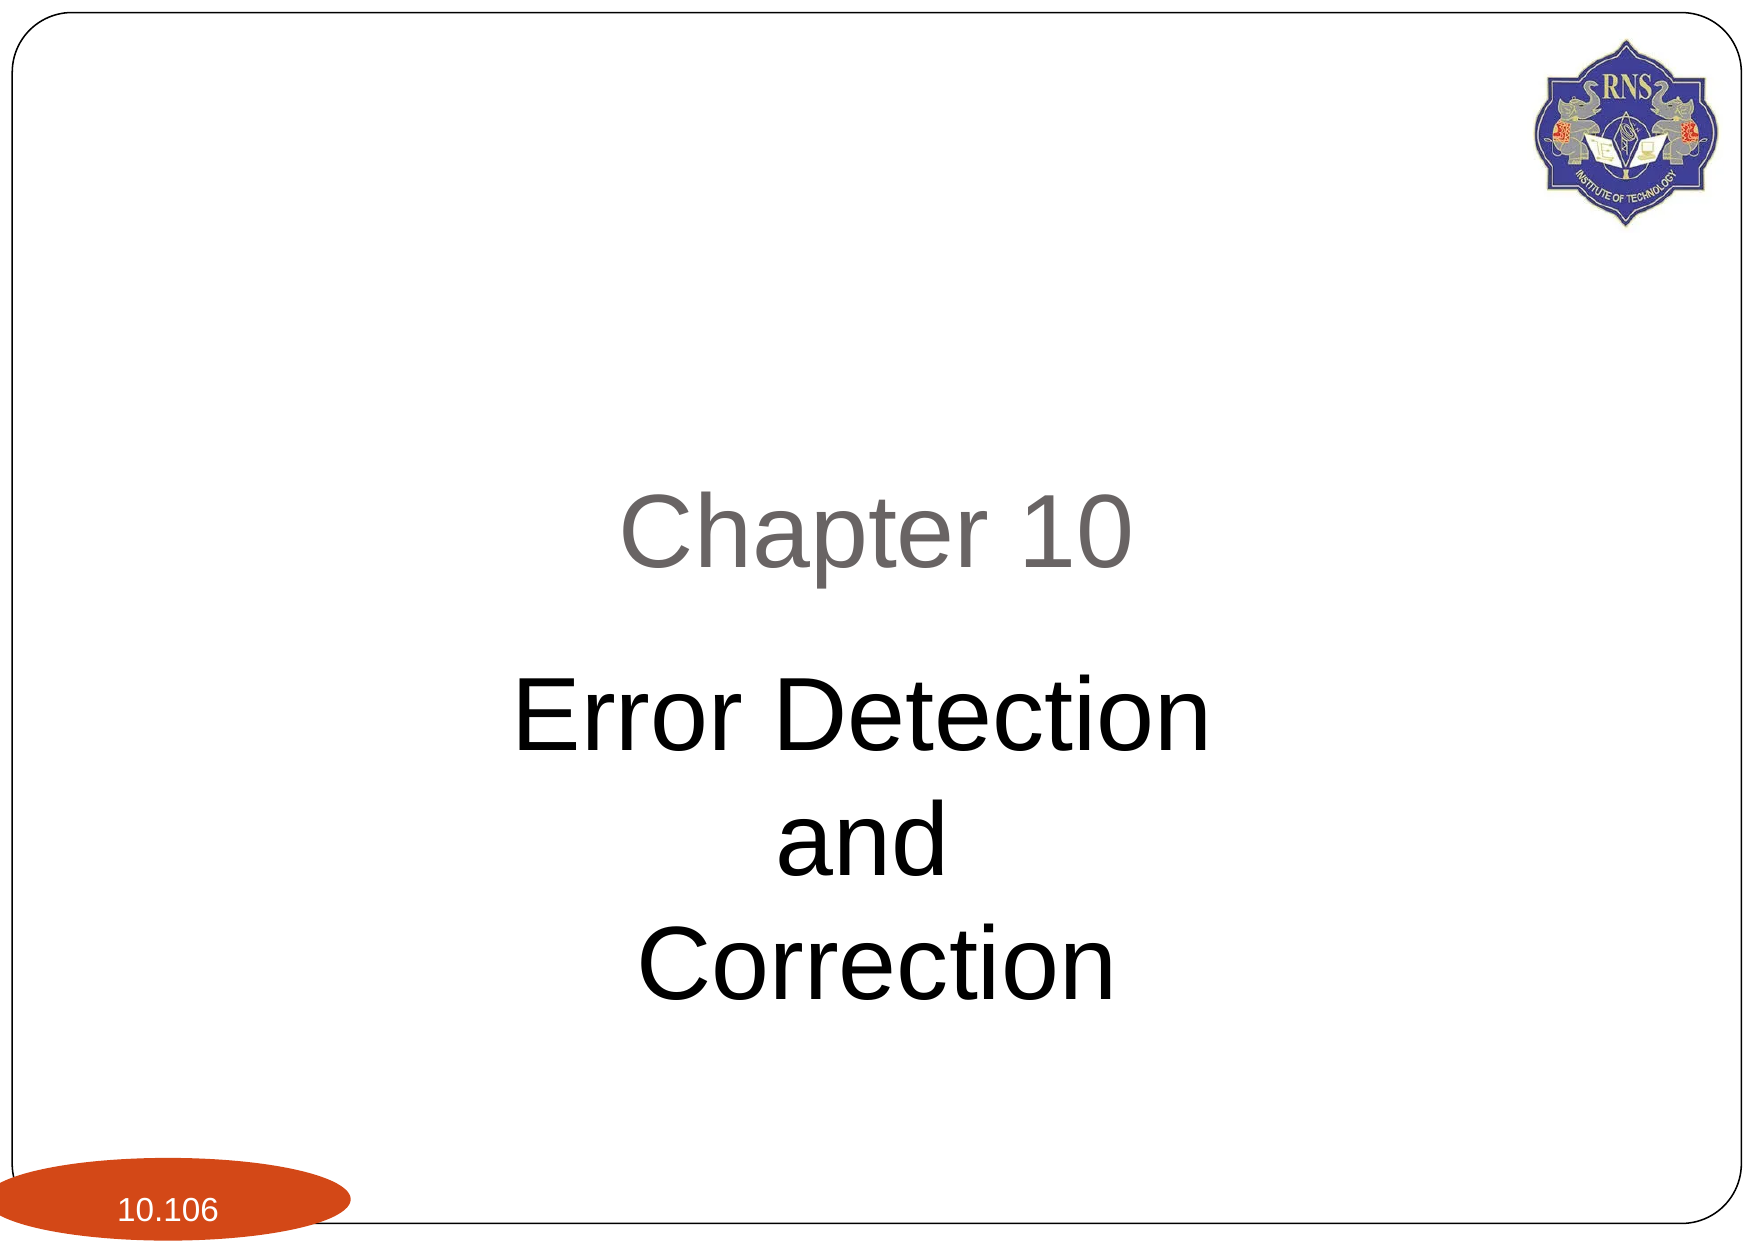

Chapter 10

Error Detection
and
Correction
10.106